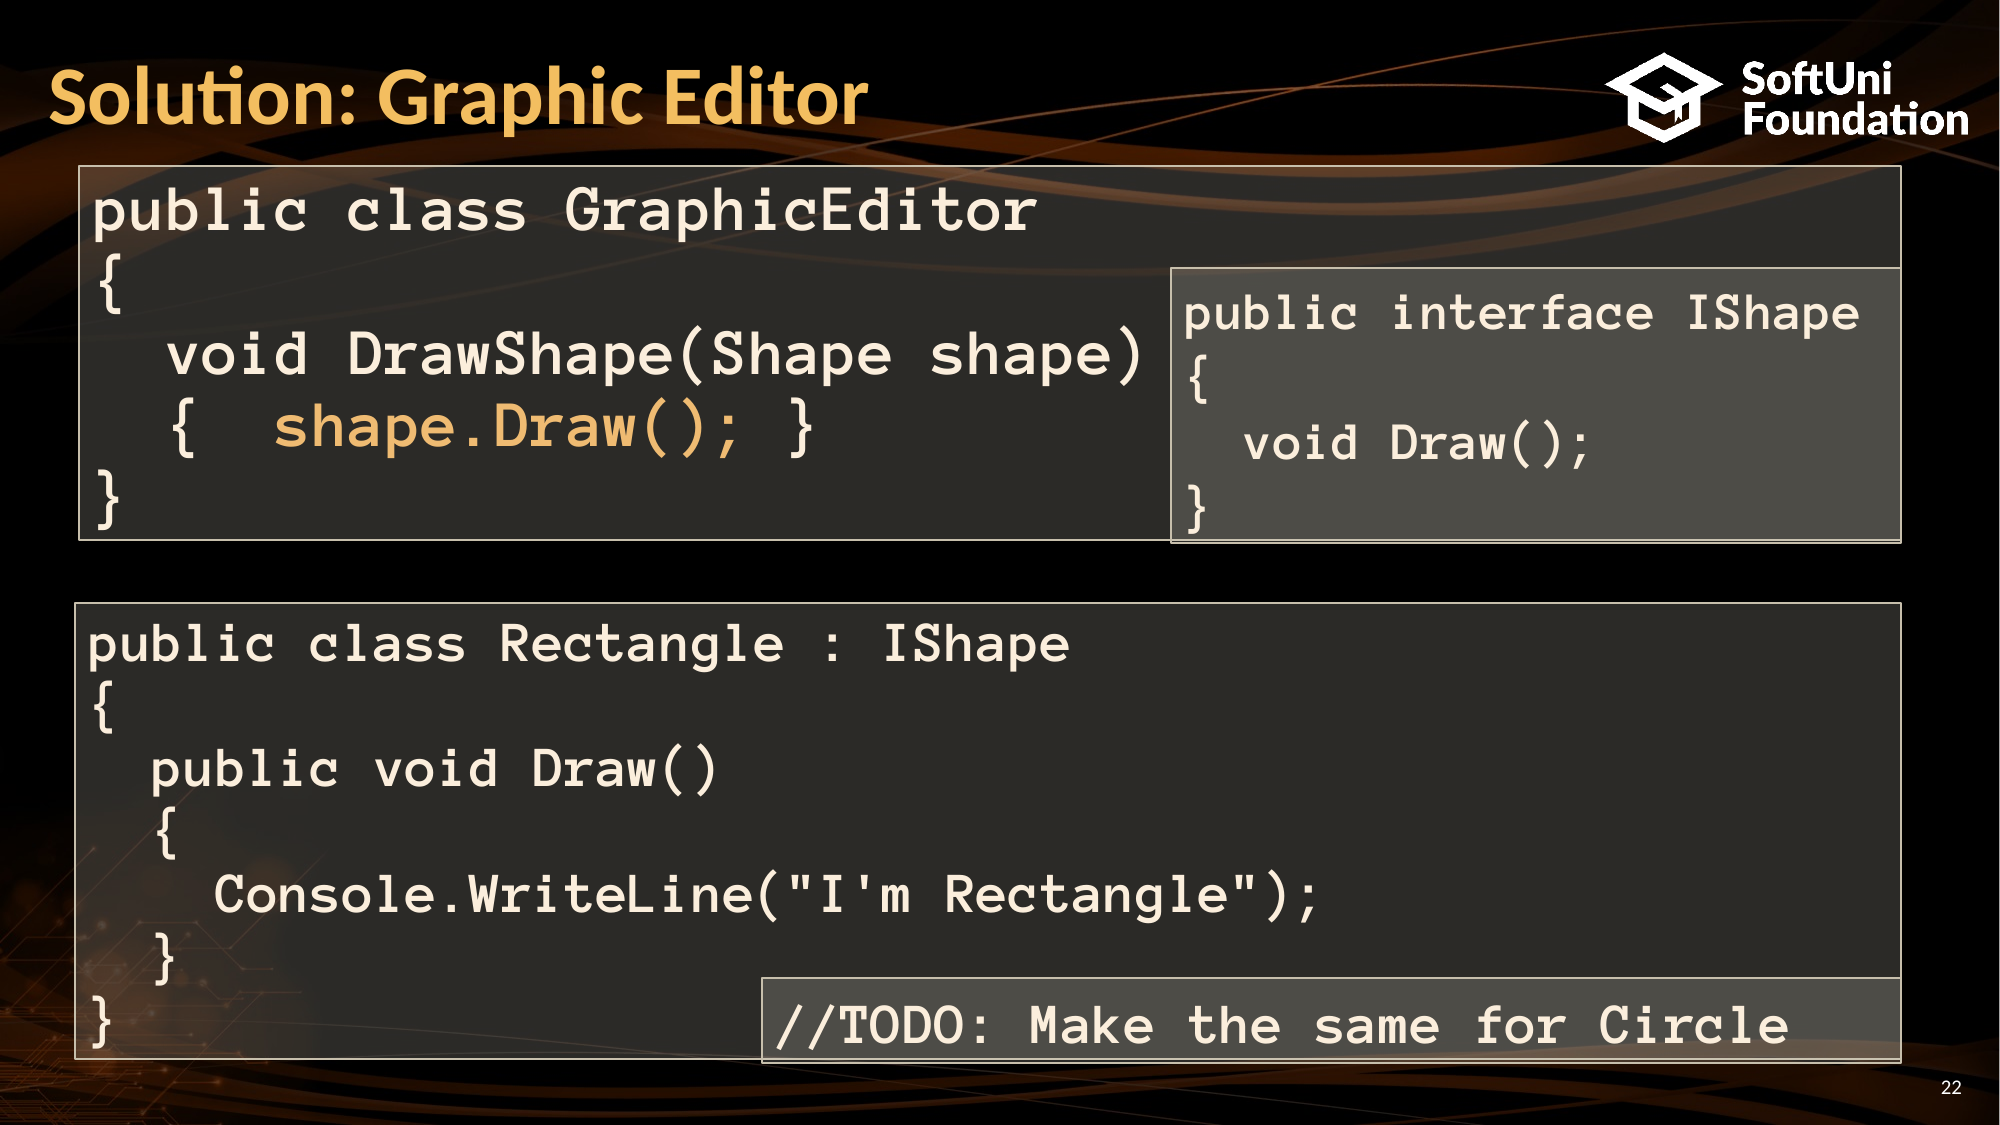

# Solution: Graphic Editor
public class GraphicEditor
{
  void DrawShape(Shape shape)
  {  shape.Draw(); }
}
public interface IShape {
  void Draw();
}
public class Rectangle : IShape
{
  public void Draw()
  {
    Console.WriteLine("I'm Rectangle");
  }
}
//TODO: Make the same for Circle
22